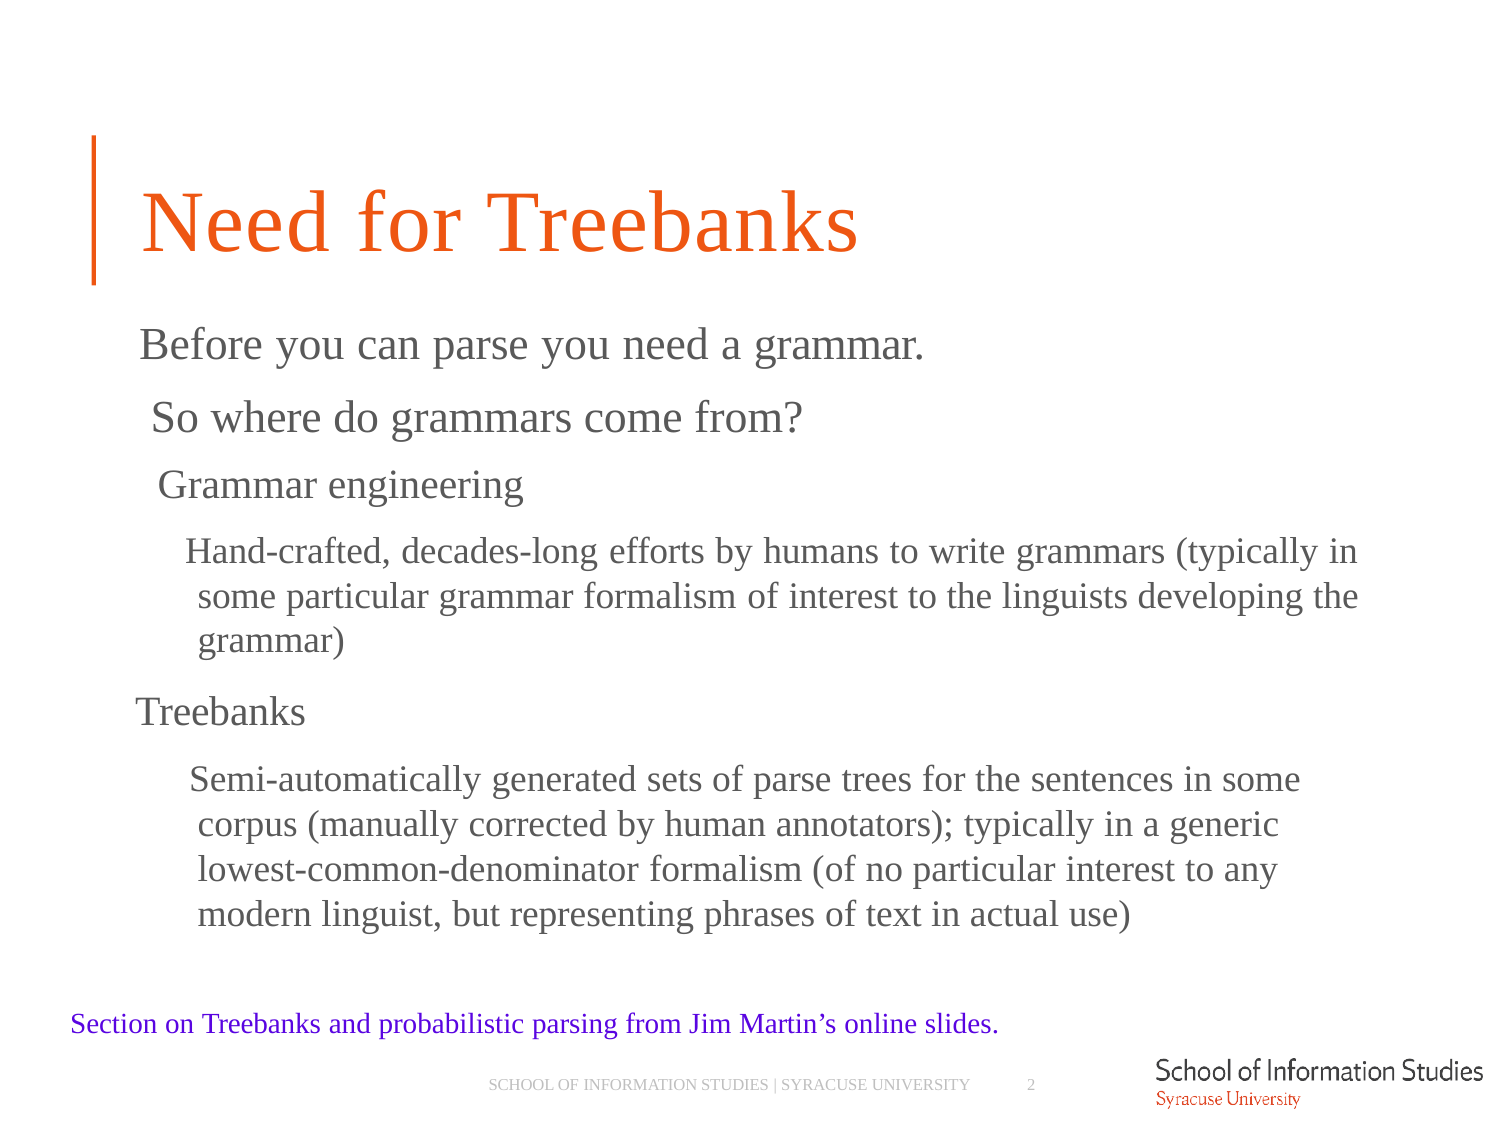

# Need for Treebanks
Before you can parse you need a grammar.  So where do grammars come from?
­ Grammar engineering
­ Hand-crafted, decades-long efforts by humans to write grammars (typically in  some particular grammar formalism of interest to the linguists developing the  grammar)
­ Treebanks
­ Semi-automatically generated sets of parse trees for the sentences in some  corpus (manually corrected by human annotators); typically in a generic  lowest-common-denominator formalism (of no particular interest to any  modern linguist, but representing phrases of text in actual use)

Section on Treebanks and probabilistic parsing from Jim Martin’s online slides.
2
SCHOOL OF INFORMATION STUDIES | SYRACUSE UNIVERSITY